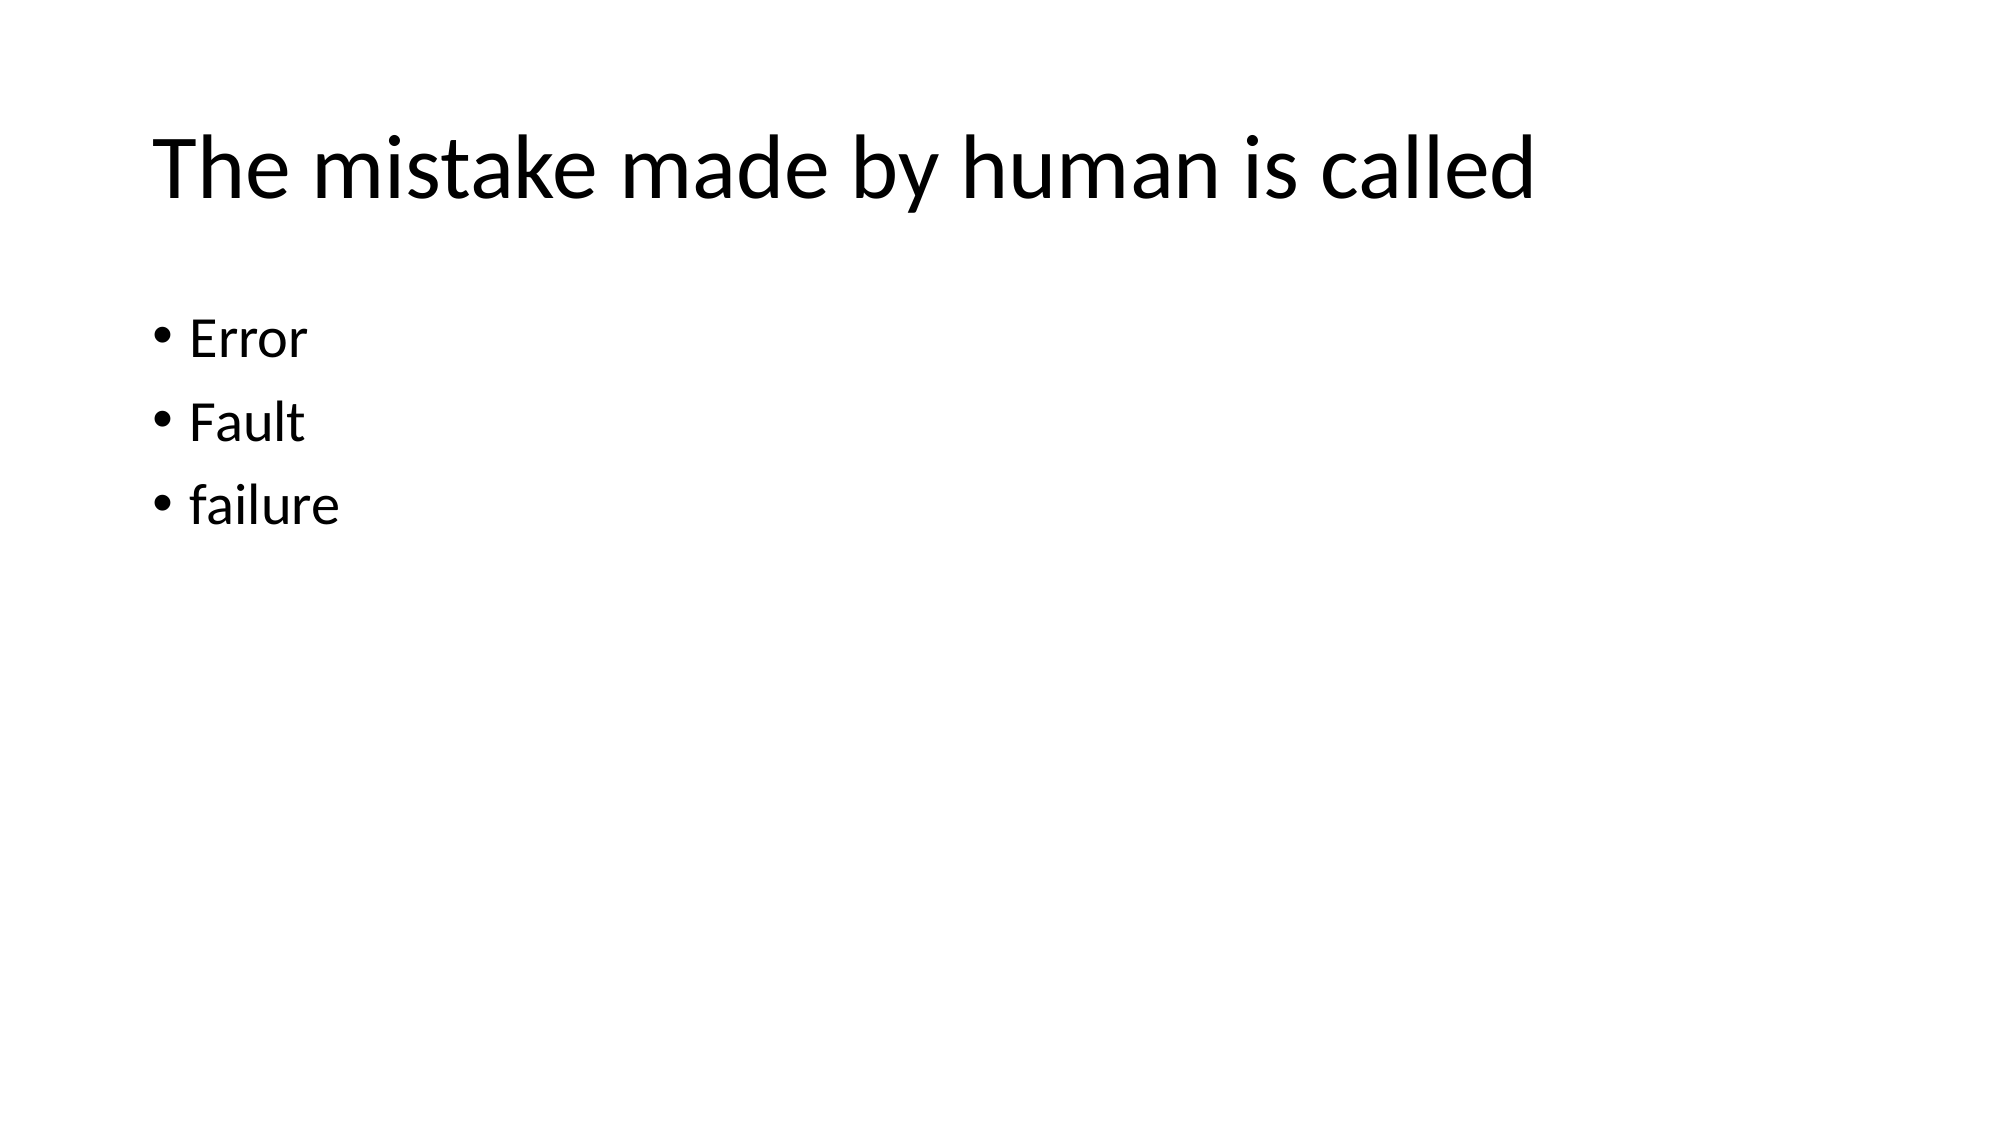

# The mistake made by human is called
Error
Fault
failure